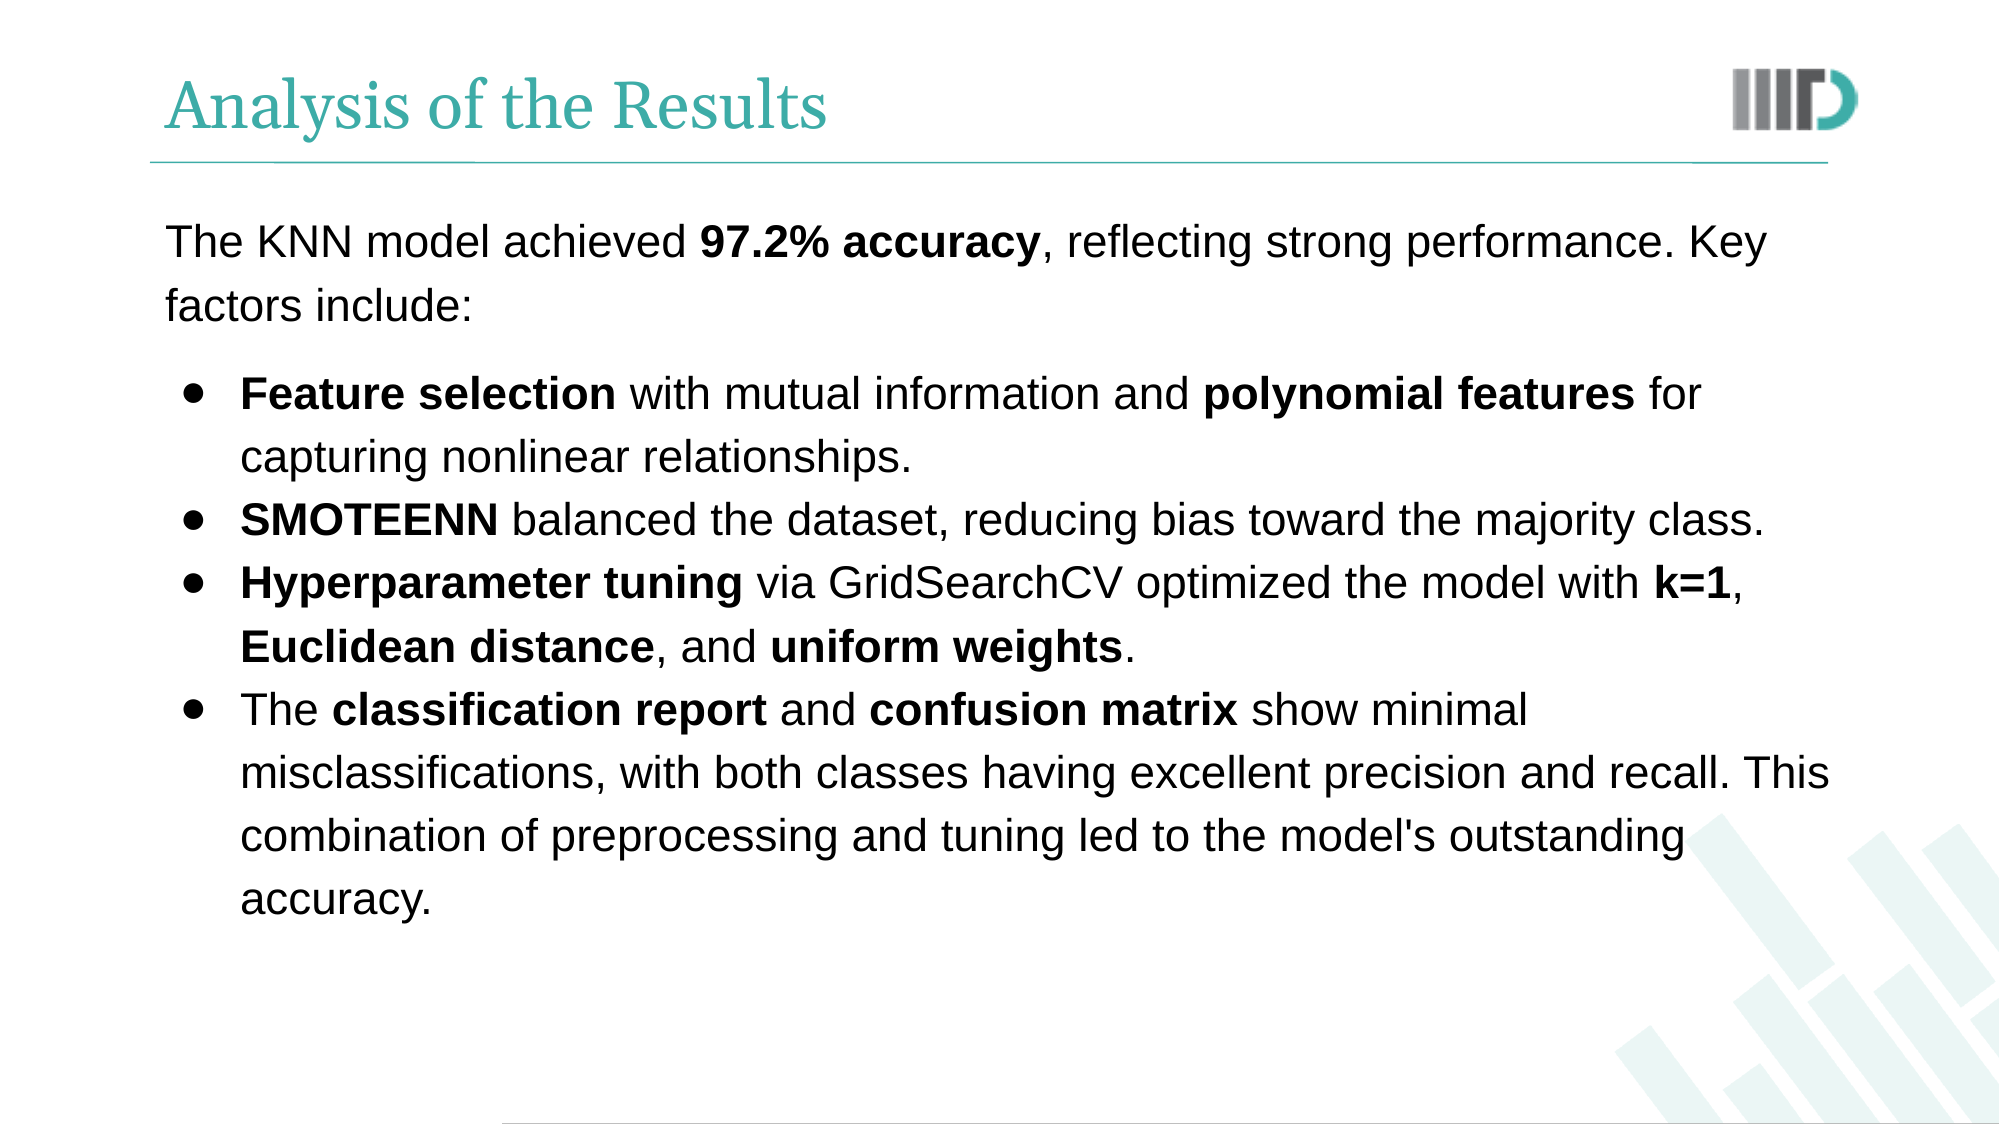

# Analysis of the Results
The KNN model achieved 97.2% accuracy, reflecting strong performance. Key factors include:
Feature selection with mutual information and polynomial features for capturing nonlinear relationships.
SMOTEENN balanced the dataset, reducing bias toward the majority class.
Hyperparameter tuning via GridSearchCV optimized the model with k=1, Euclidean distance, and uniform weights.
The classification report and confusion matrix show minimal misclassifications, with both classes having excellent precision and recall. This combination of preprocessing and tuning led to the model's outstanding accuracy.